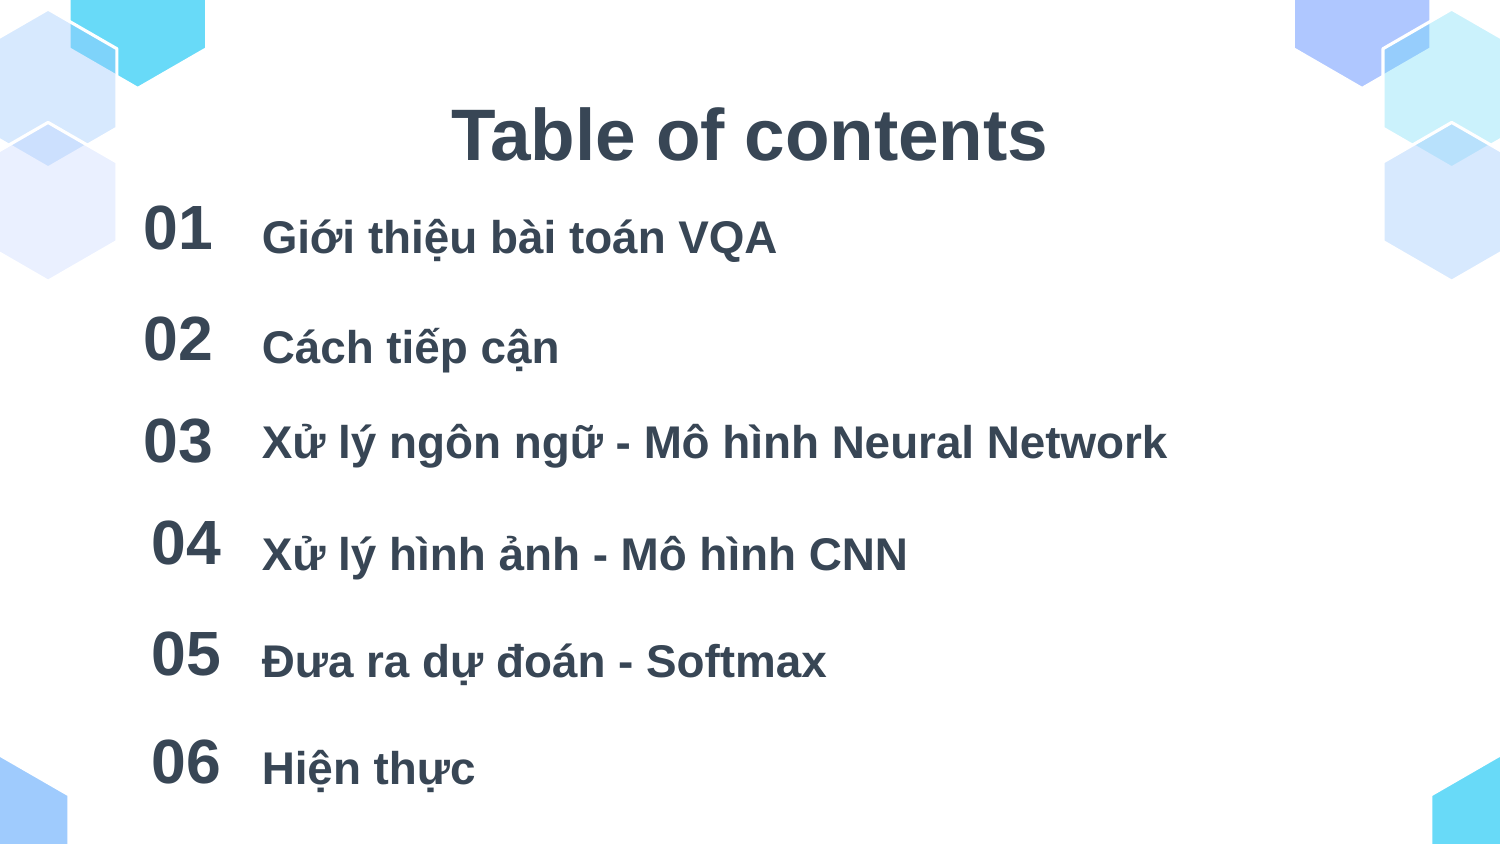

# Table of contents
01
Giới thiệu bài toán VQA
02
Cách tiếp cận
03
Xử lý ngôn ngữ - Mô hình Neural Network
04
Xử lý hình ảnh - Mô hình CNN
05
Đưa ra dự đoán - Softmax
06
Hiện thực